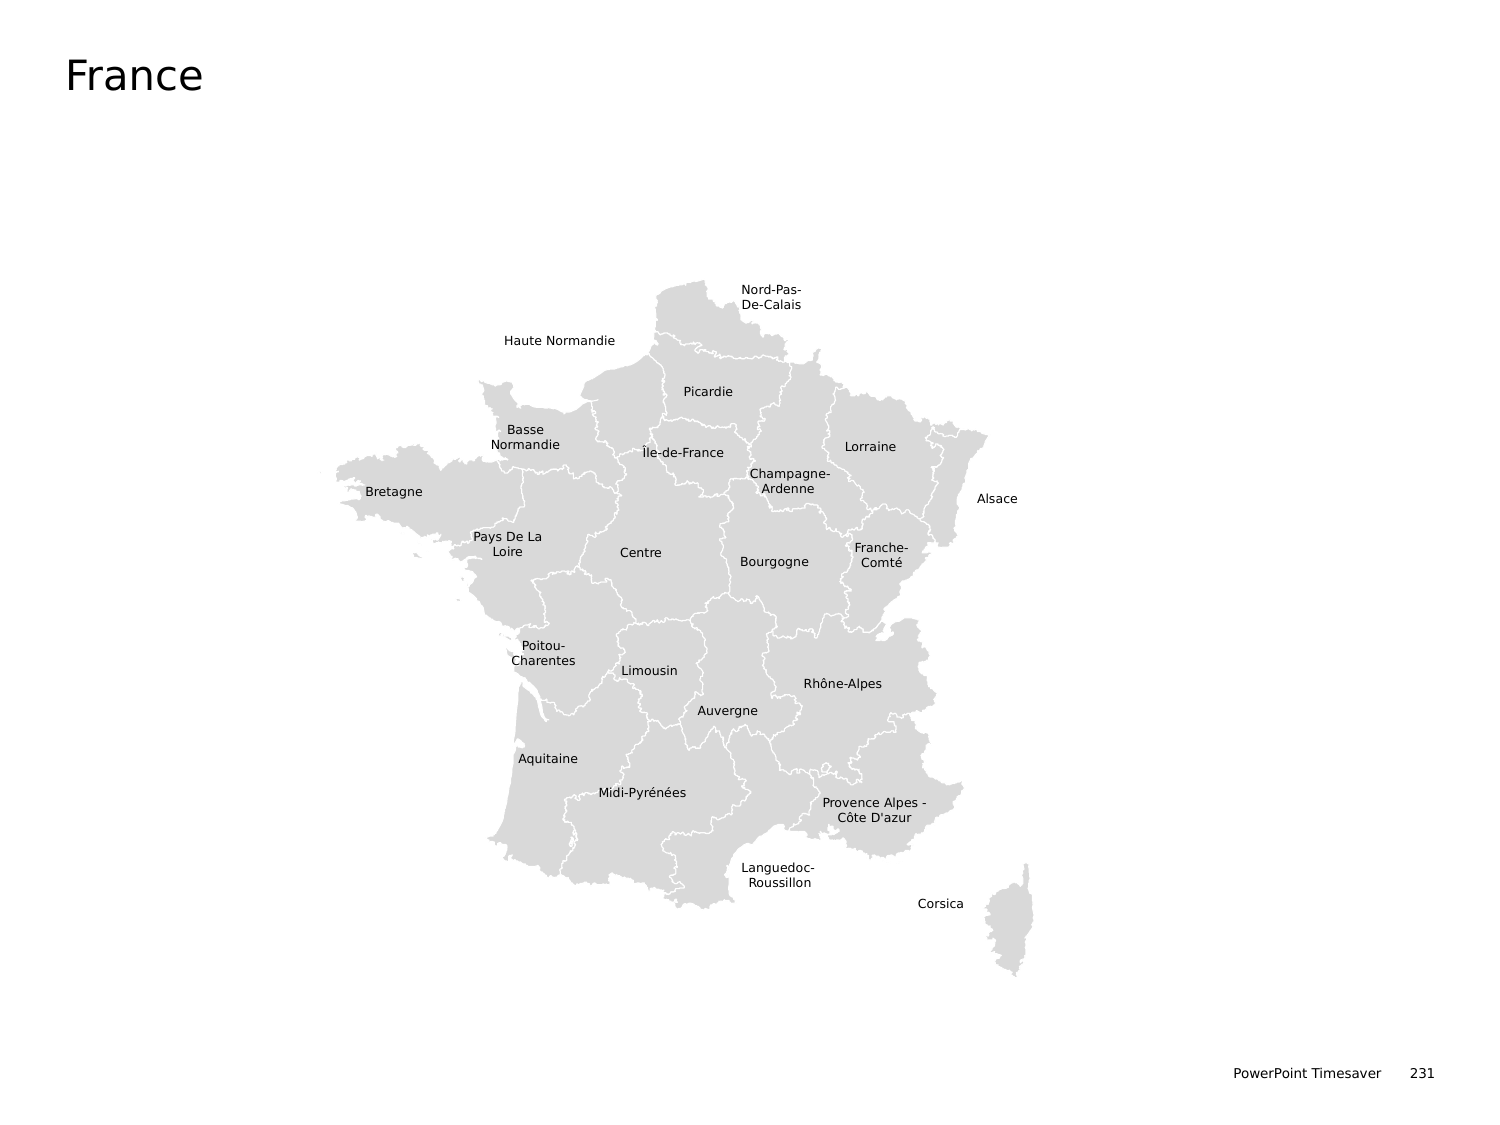

# France

Nord-Pas-
De-Calais
Haute Normandie
Picardie
Basse Normandie
Île-de-France
Lorraine
Champagne- Ardenne
Bretagne
Alsace
Pays De La Loire
Franche- Comté
Centre
Bourgogne
Poitou- Charentes
Limousin
Rhône-Alpes
Auvergne
Aquitaine
Midi-Pyrénées
Provence Alpes -
 Côte D'azur
Languedoc-
Roussillon
Corsica